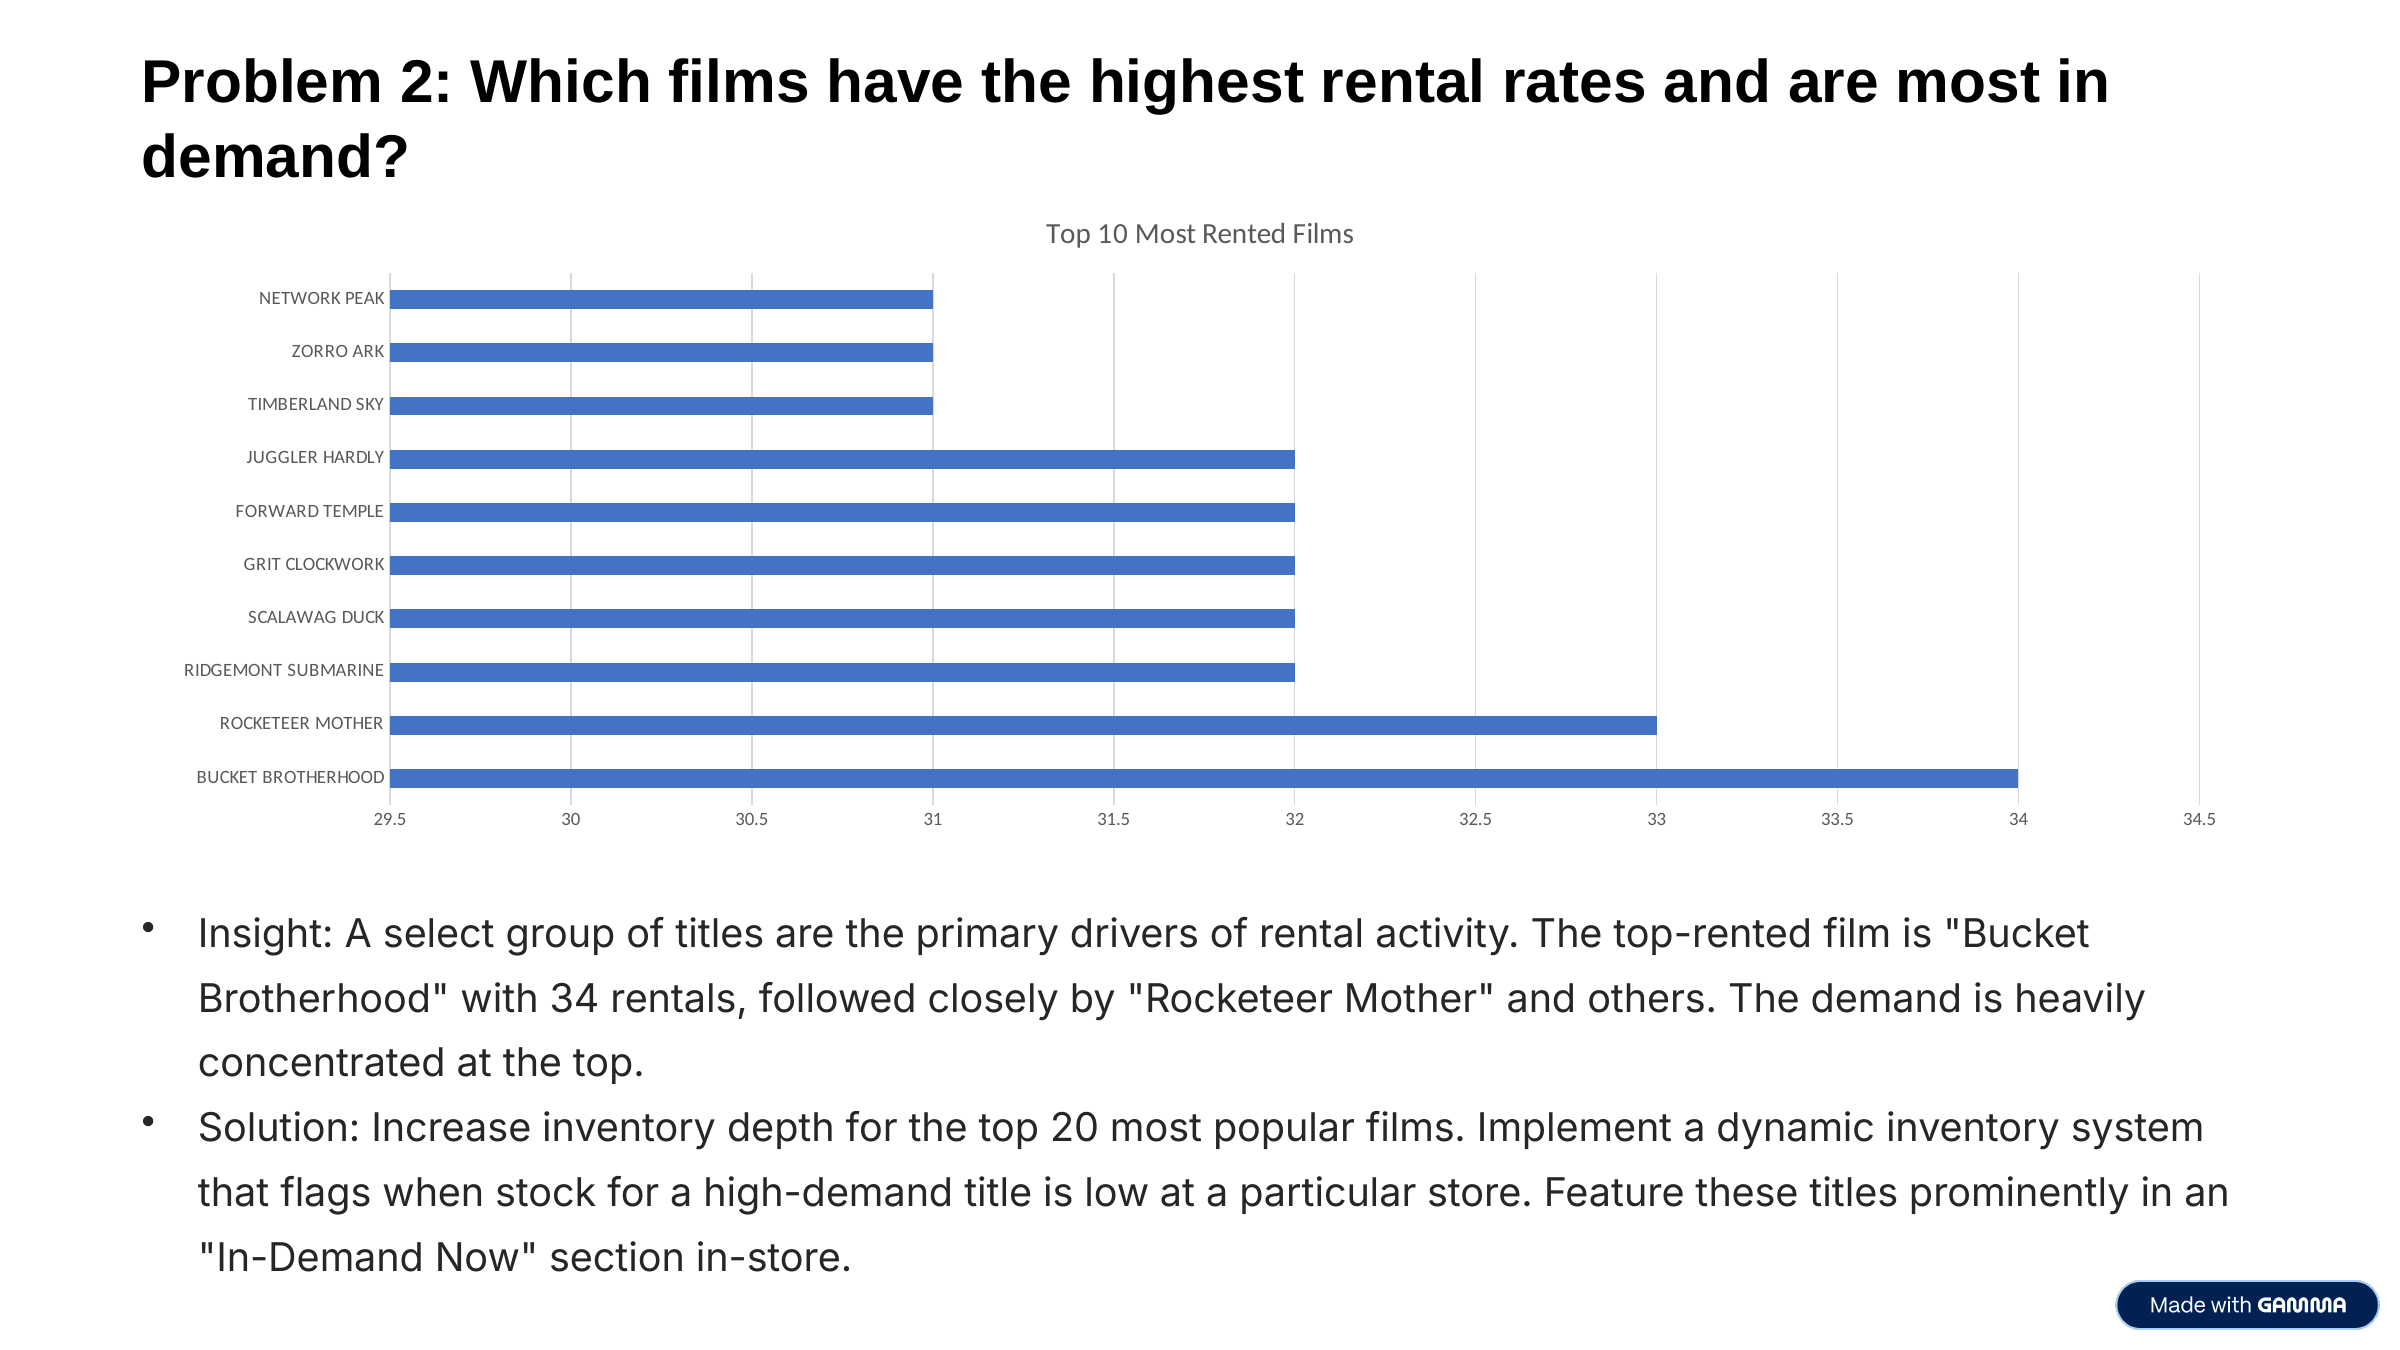

Problem 2: Which films have the highest rental rates and are most in demand?

### Chart: Top 10 Most Rented Films

| Category | rental_count |
|---|---|
| BUCKET BROTHERHOOD | 34.0 |
| ROCKETEER MOTHER | 33.0 |
| RIDGEMONT SUBMARINE | 32.0 |
| SCALAWAG DUCK | 32.0 |
| GRIT CLOCKWORK | 32.0 |
| FORWARD TEMPLE | 32.0 |
| JUGGLER HARDLY | 32.0 |
| TIMBERLAND SKY | 31.0 |
| ZORRO ARK | 31.0 |
| NETWORK PEAK | 31.0 |
Insight: A select group of titles are the primary drivers of rental activity. The top-rented film is "Bucket Brotherhood" with 34 rentals, followed closely by "Rocketeer Mother" and others. The demand is heavily concentrated at the top.
Solution: Increase inventory depth for the top 20 most popular films. Implement a dynamic inventory system that flags when stock for a high-demand title is low at a particular store. Feature these titles prominently in an "In-Demand Now" section in-store.